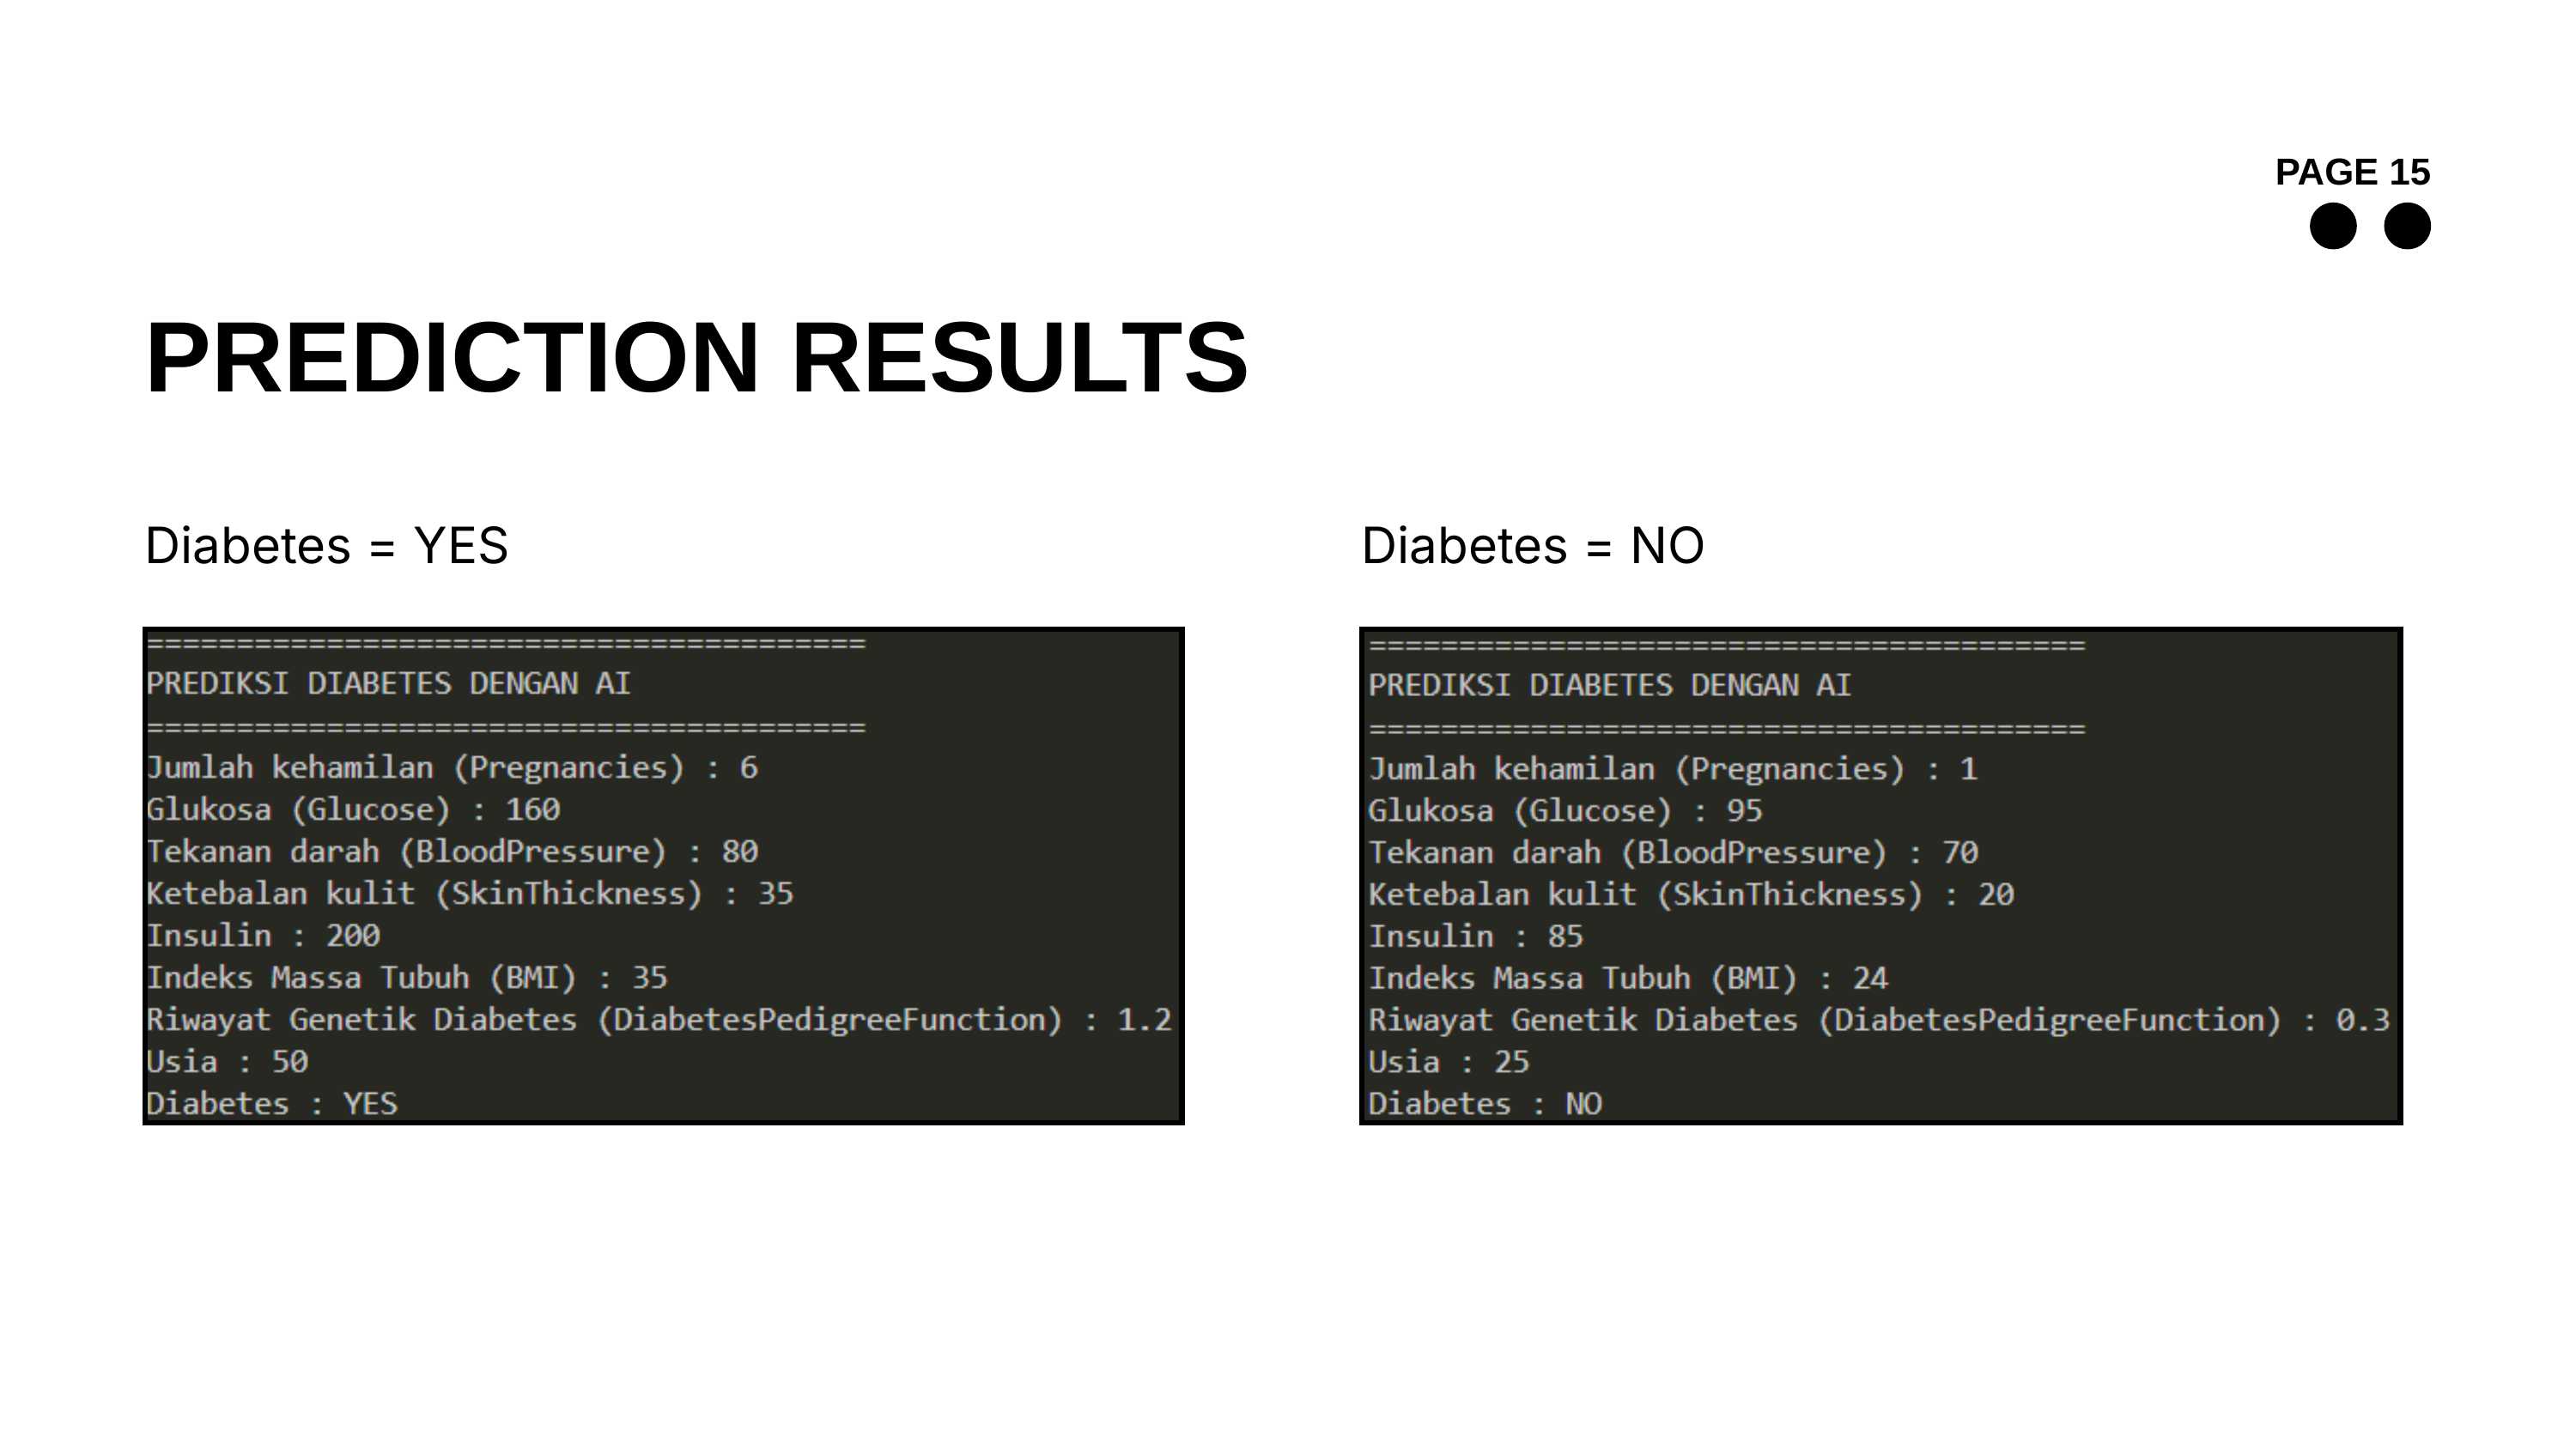

PAGE 15

PREDICTION RESULTS
Diabetes = YES
Diabetes = NO